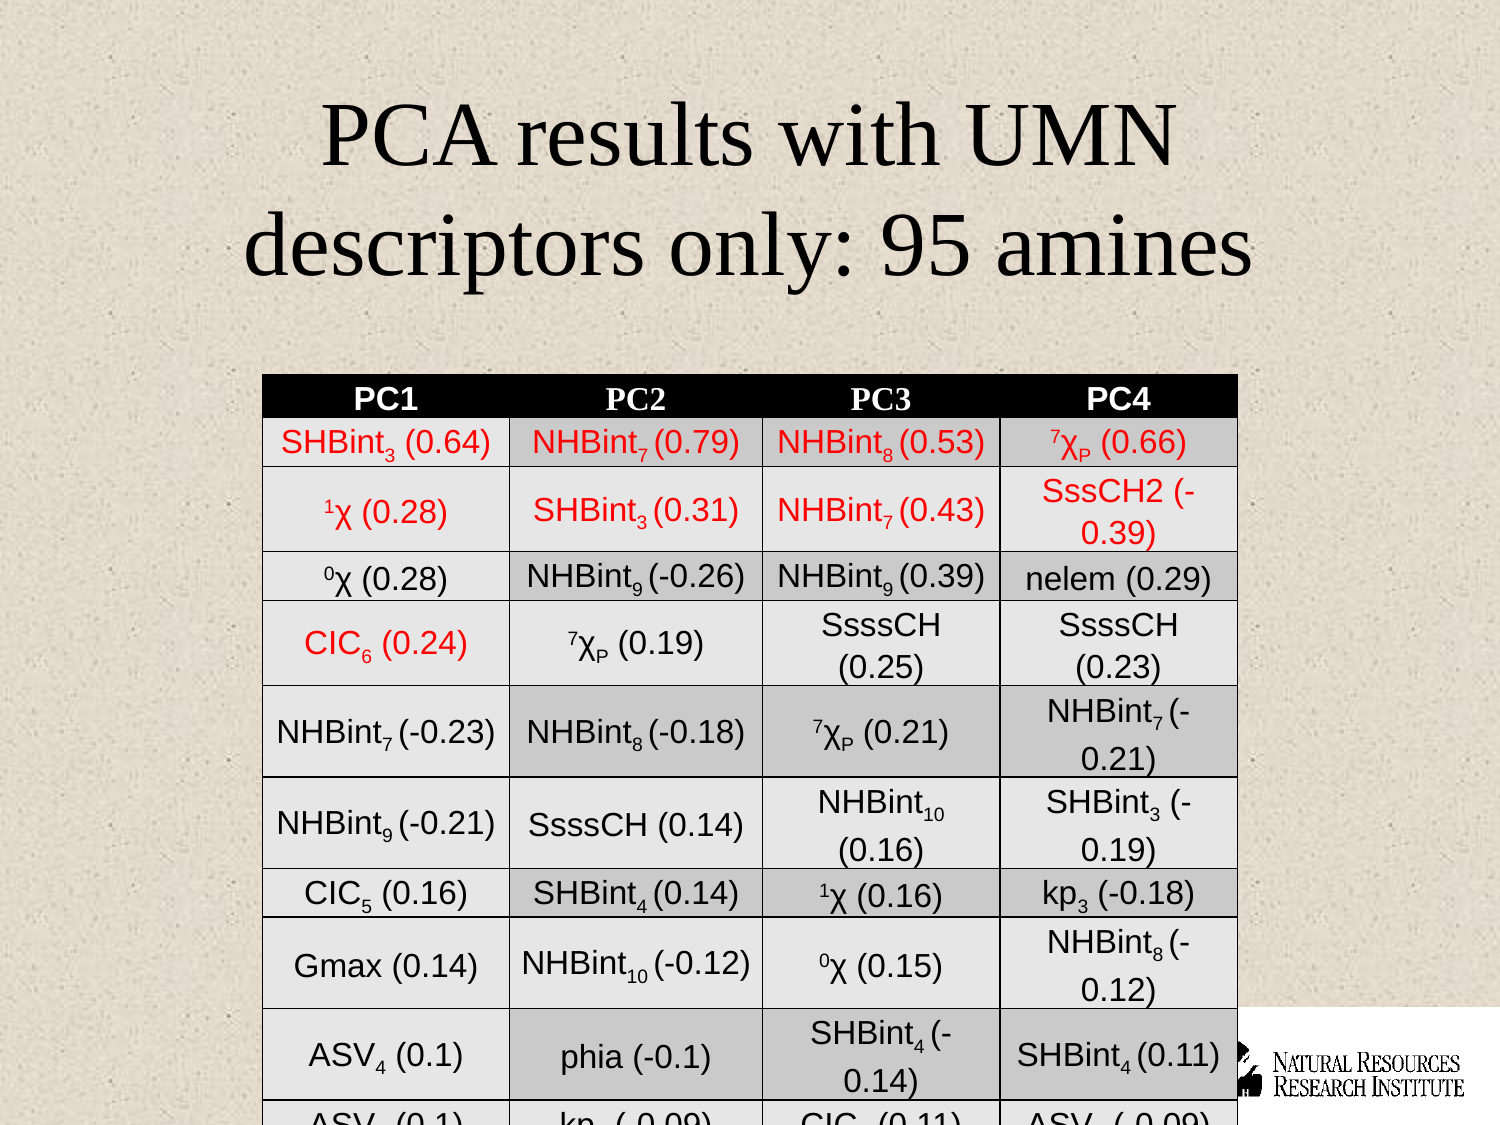

# PCA results with UMN descriptors only: 95 amines
| PC1 | PC2 | PC3 | PC4 |
| --- | --- | --- | --- |
| SHBint3 (0.64) | NHBint7 (0.79) | NHBint8 (0.53) | 7χP (0.66) |
| 1χ (0.28) | SHBint3 (0.31) | NHBint7 (0.43) | SssCH2 (-0.39) |
| 0χ (0.28) | NHBint9 (-0.26) | NHBint9 (0.39) | nelem (0.29) |
| CIC6 (0.24) | 7χP (0.19) | SsssCH (0.25) | SsssCH (0.23) |
| NHBint7 (-0.23) | NHBint8 (-0.18) | 7χP (0.21) | NHBint7 (-0.21) |
| NHBint9 (-0.21) | SsssCH (0.14) | NHBint10 (0.16) | SHBint3 (-0.19) |
| CIC5 (0.16) | SHBint4 (0.14) | 1χ (0.16) | kp3 (-0.18) |
| Gmax (0.14) | NHBint10 (-0.12) | 0χ (0.15) | NHBint8 (-0.12) |
| ASV4 (0.1) | phia (-0.1) | SHBint4 (-0.14) | SHBint4 (0.11) |
| ASV3 (0.1) | kp3 (-0.09) | CIC6 (0.11) | ASV1 (-0.09) |